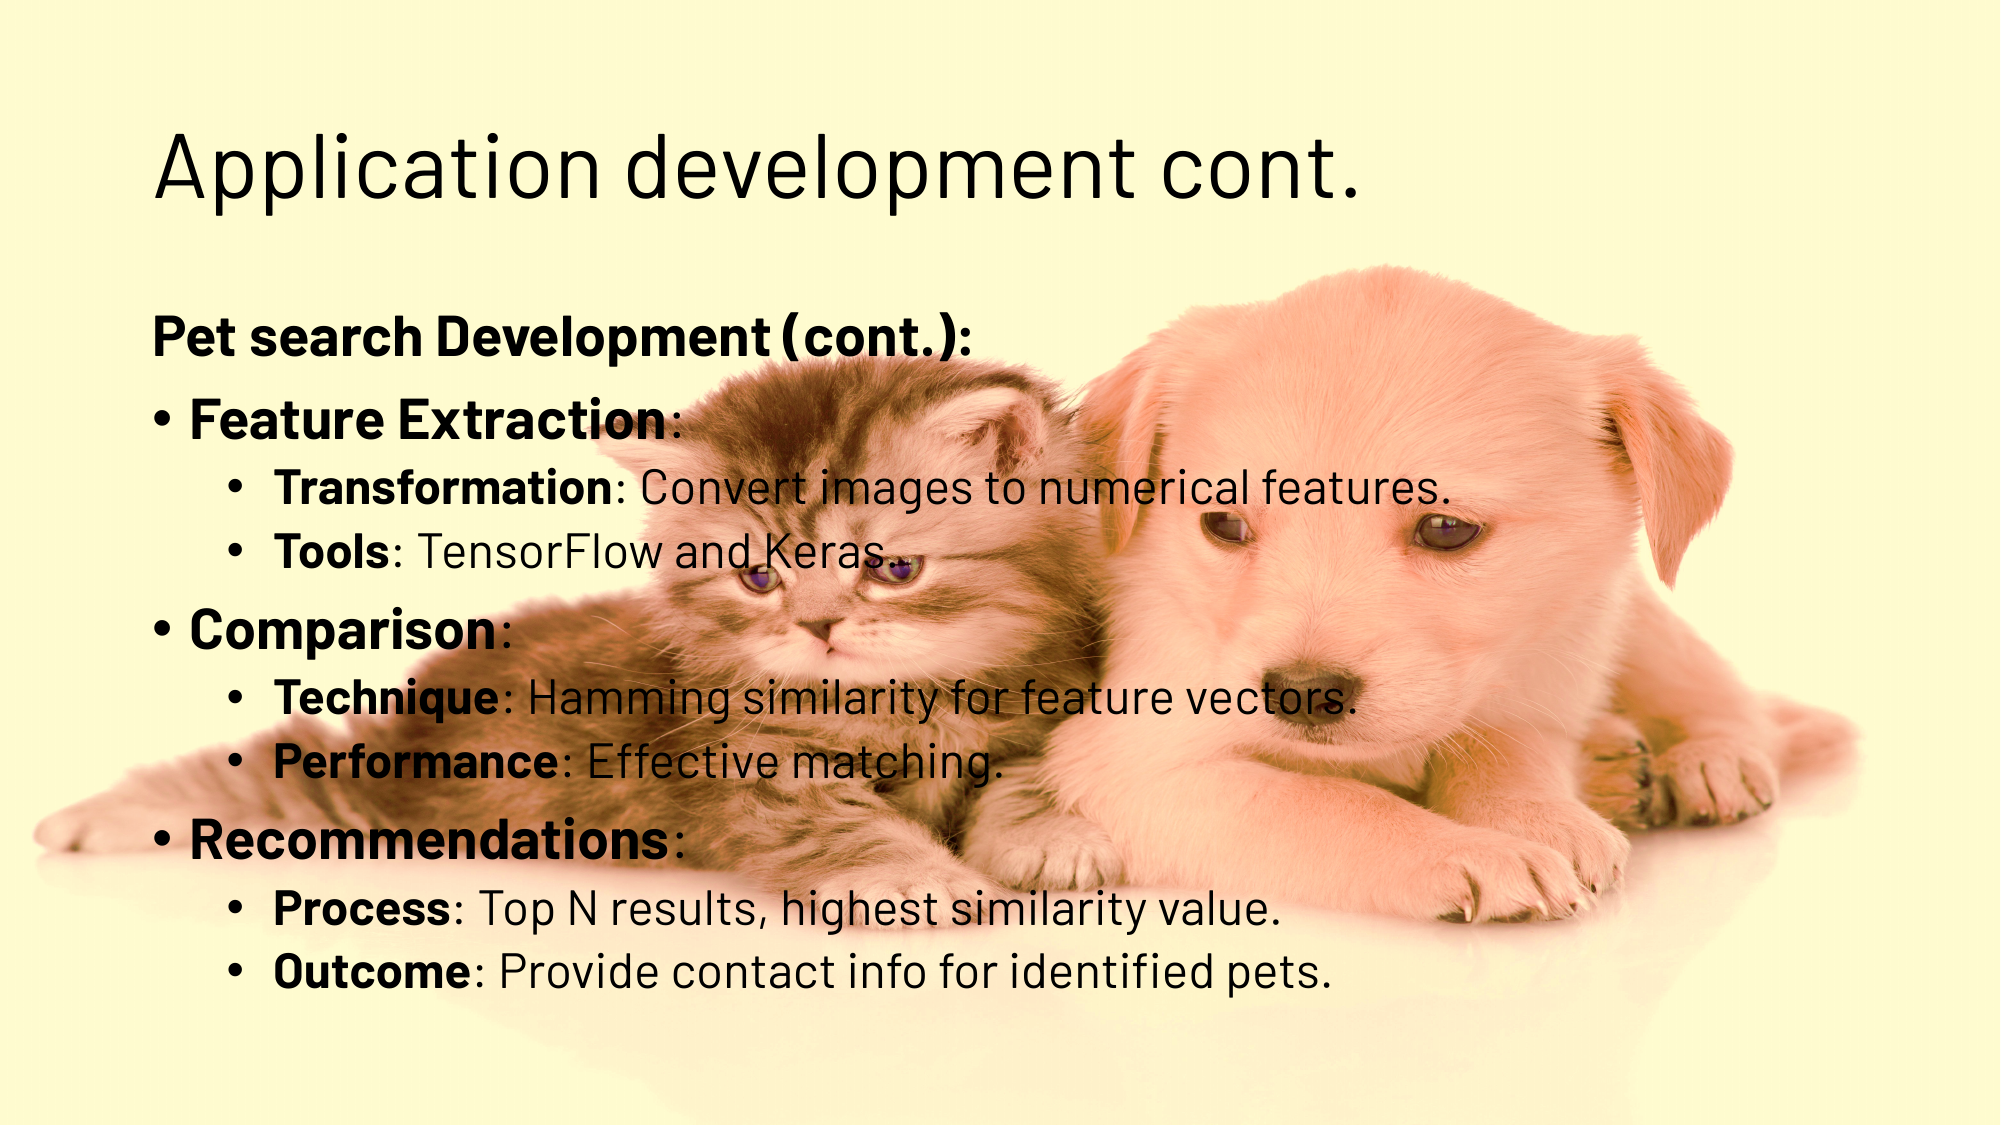

# Application development cont.
Pet search Development (cont.):
Feature Extraction:
Transformation: Convert images to numerical features.
Tools: TensorFlow and Keras.
Comparison:
Technique: Hamming similarity for feature vectors.
Performance: Effective matching.
Recommendations:
Process: Top N results, highest similarity value.
Outcome: Provide contact info for identified pets.